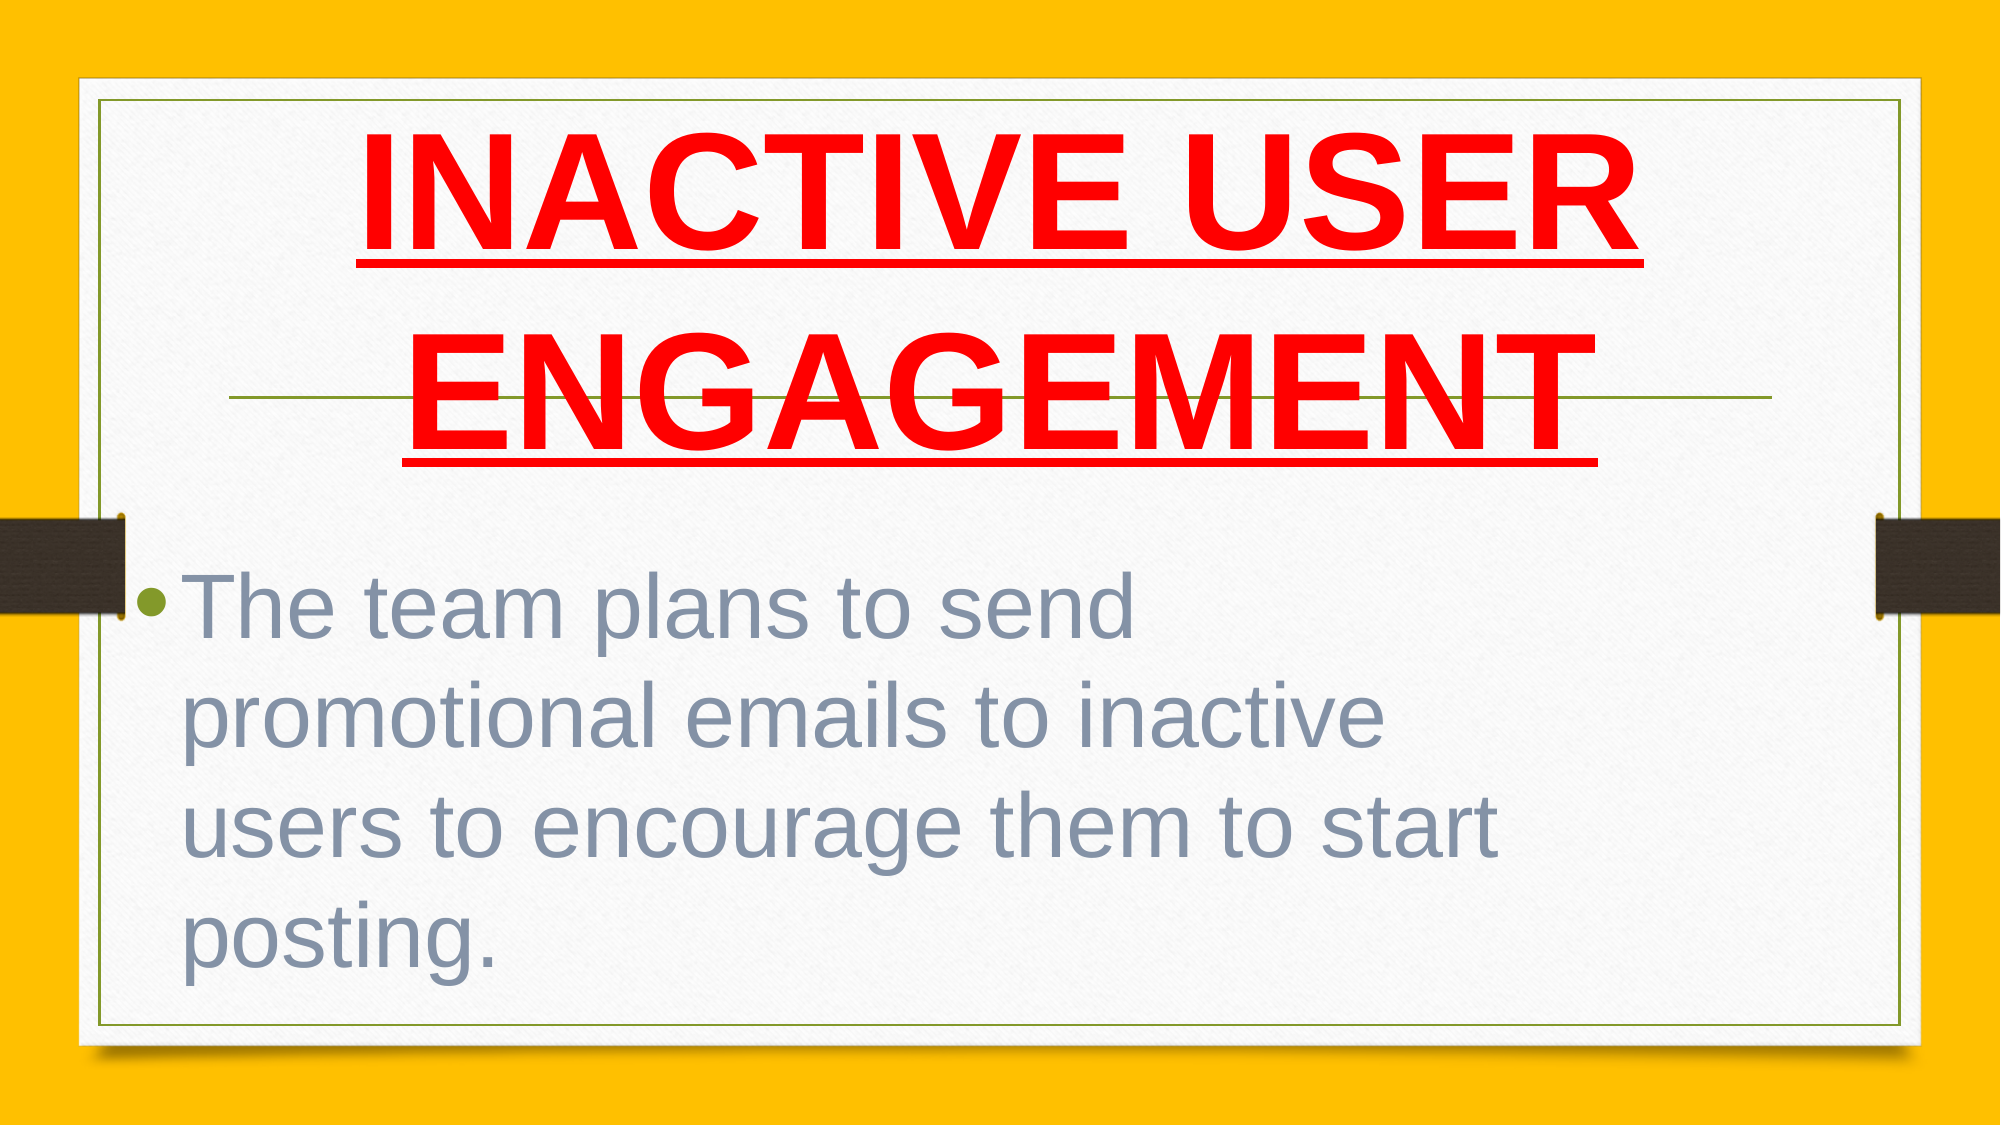

# INACTIVE USER ENGAGEMENT
The team plans to send promotional emails to inactive users to encourage them to start posting.